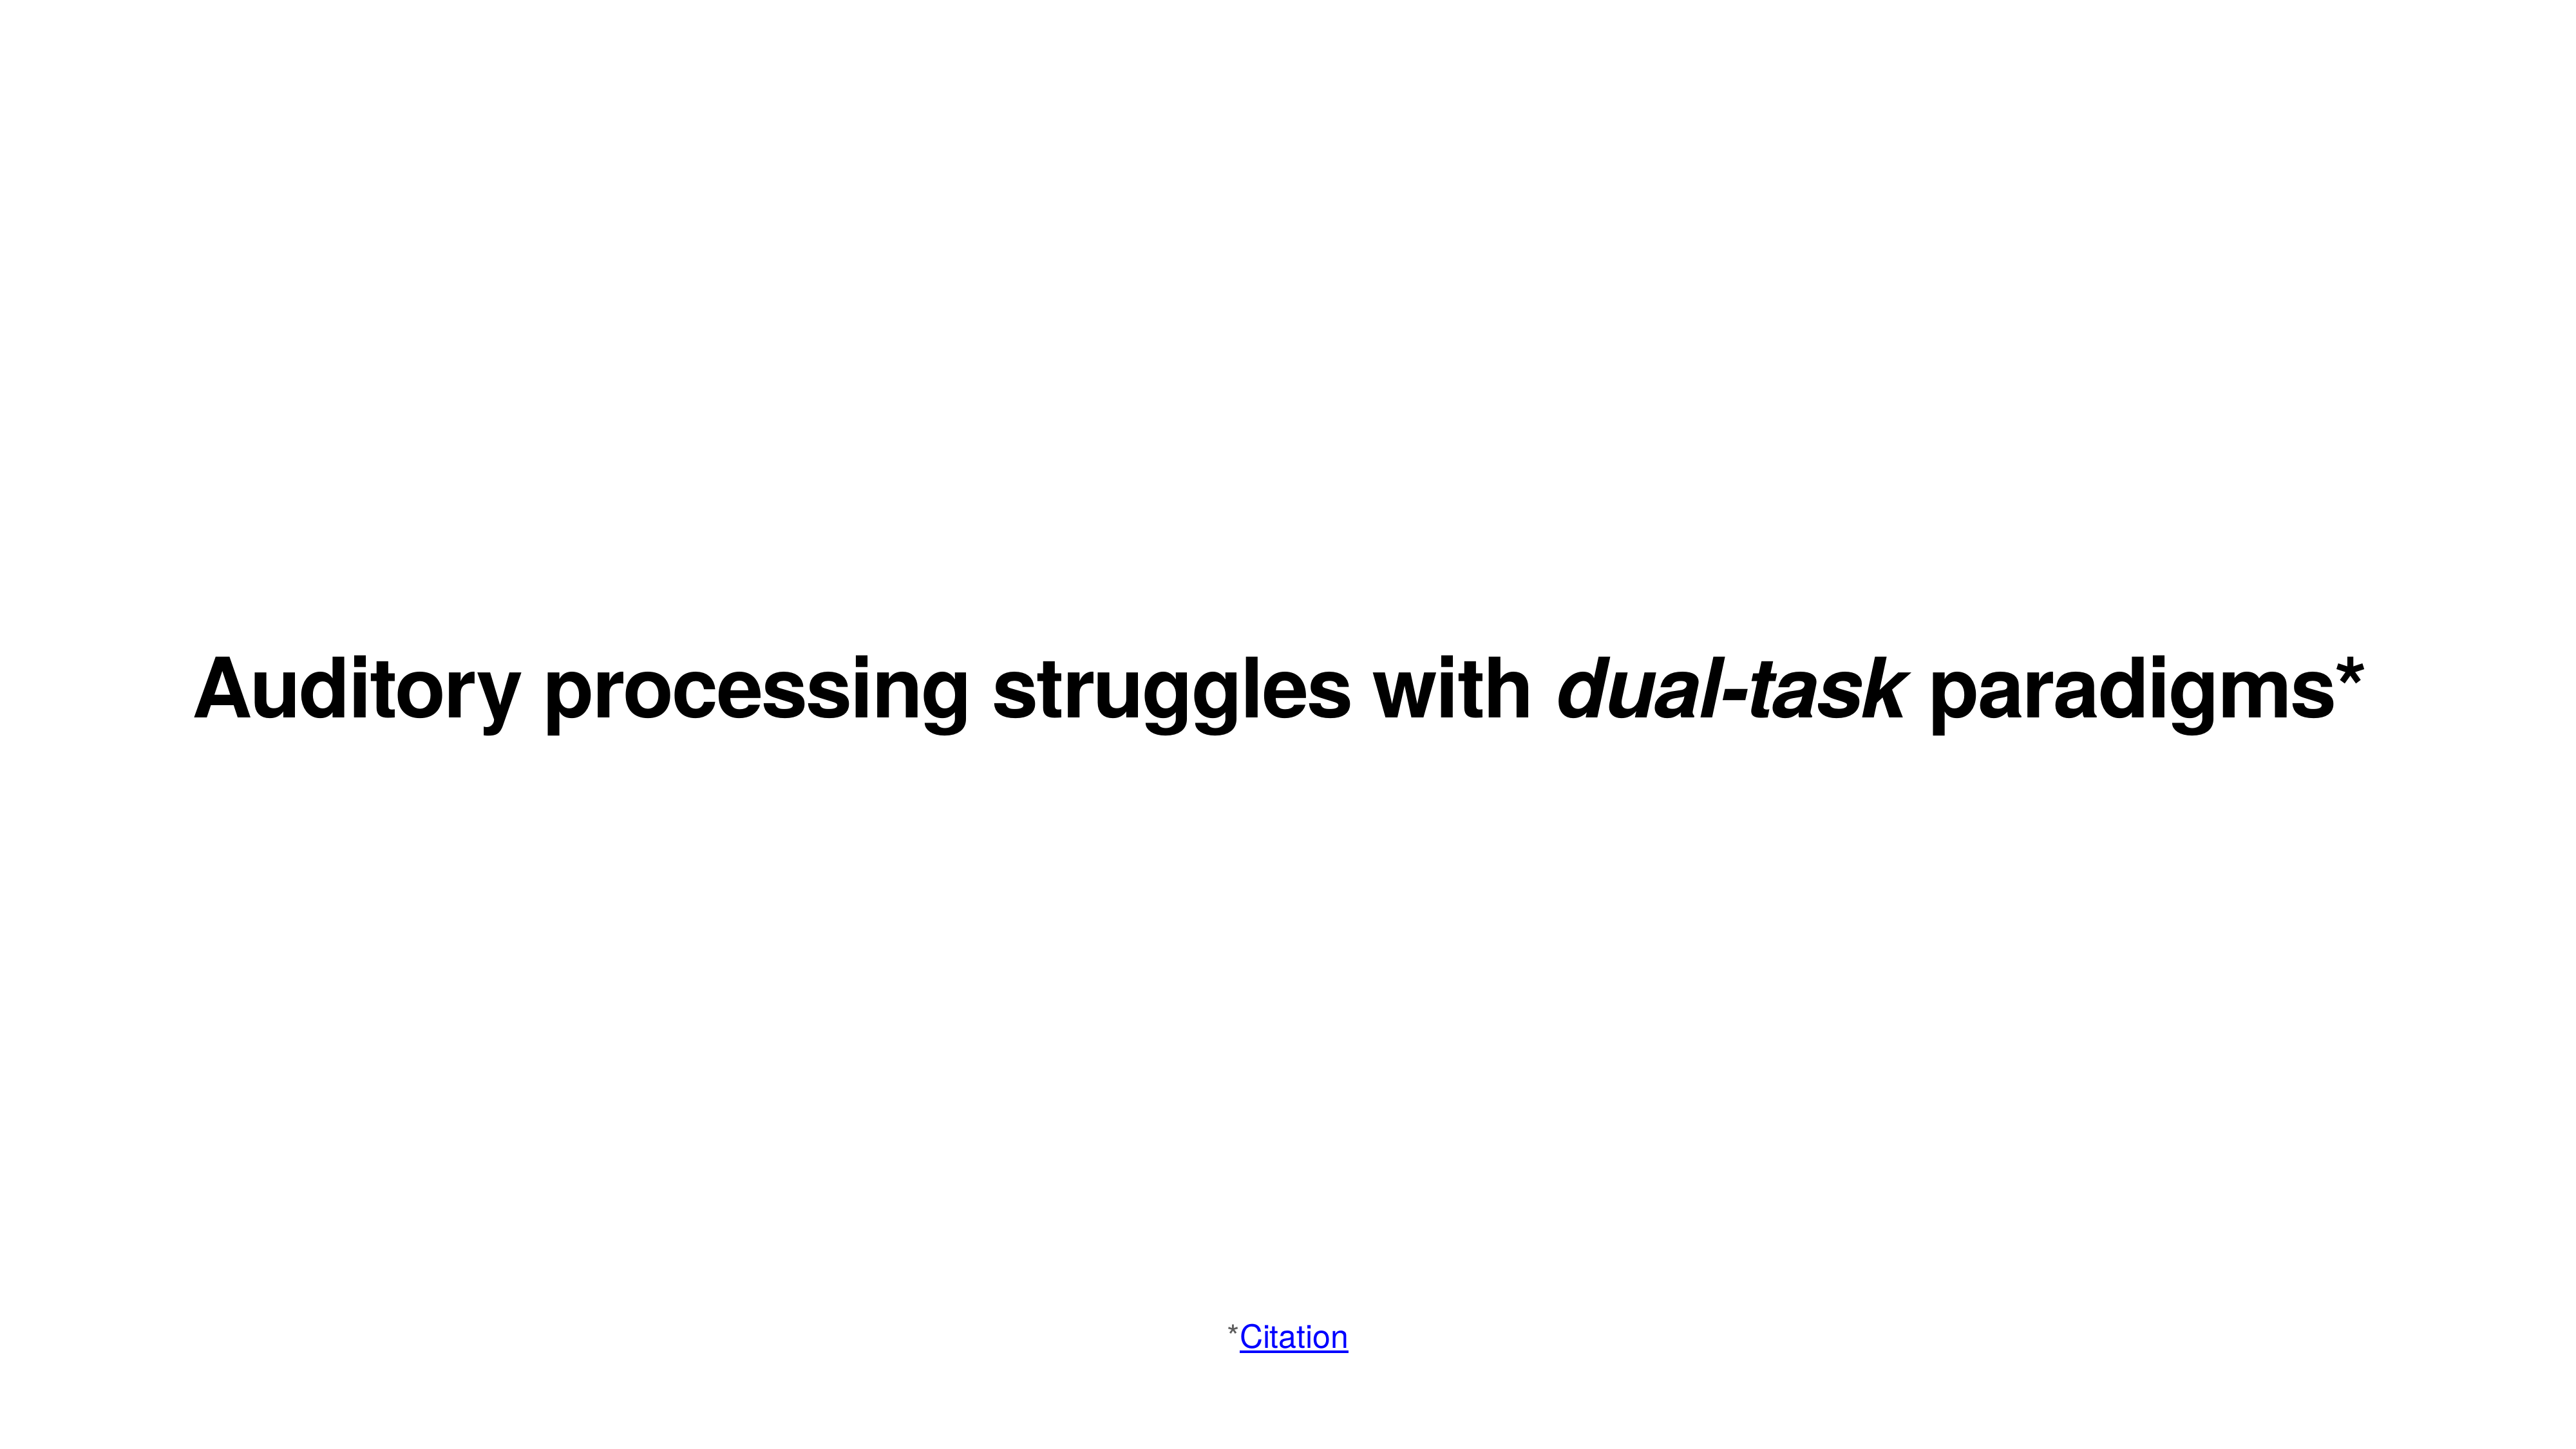

# Auditory processing struggles with dual-task paradigms*
*Citation
136